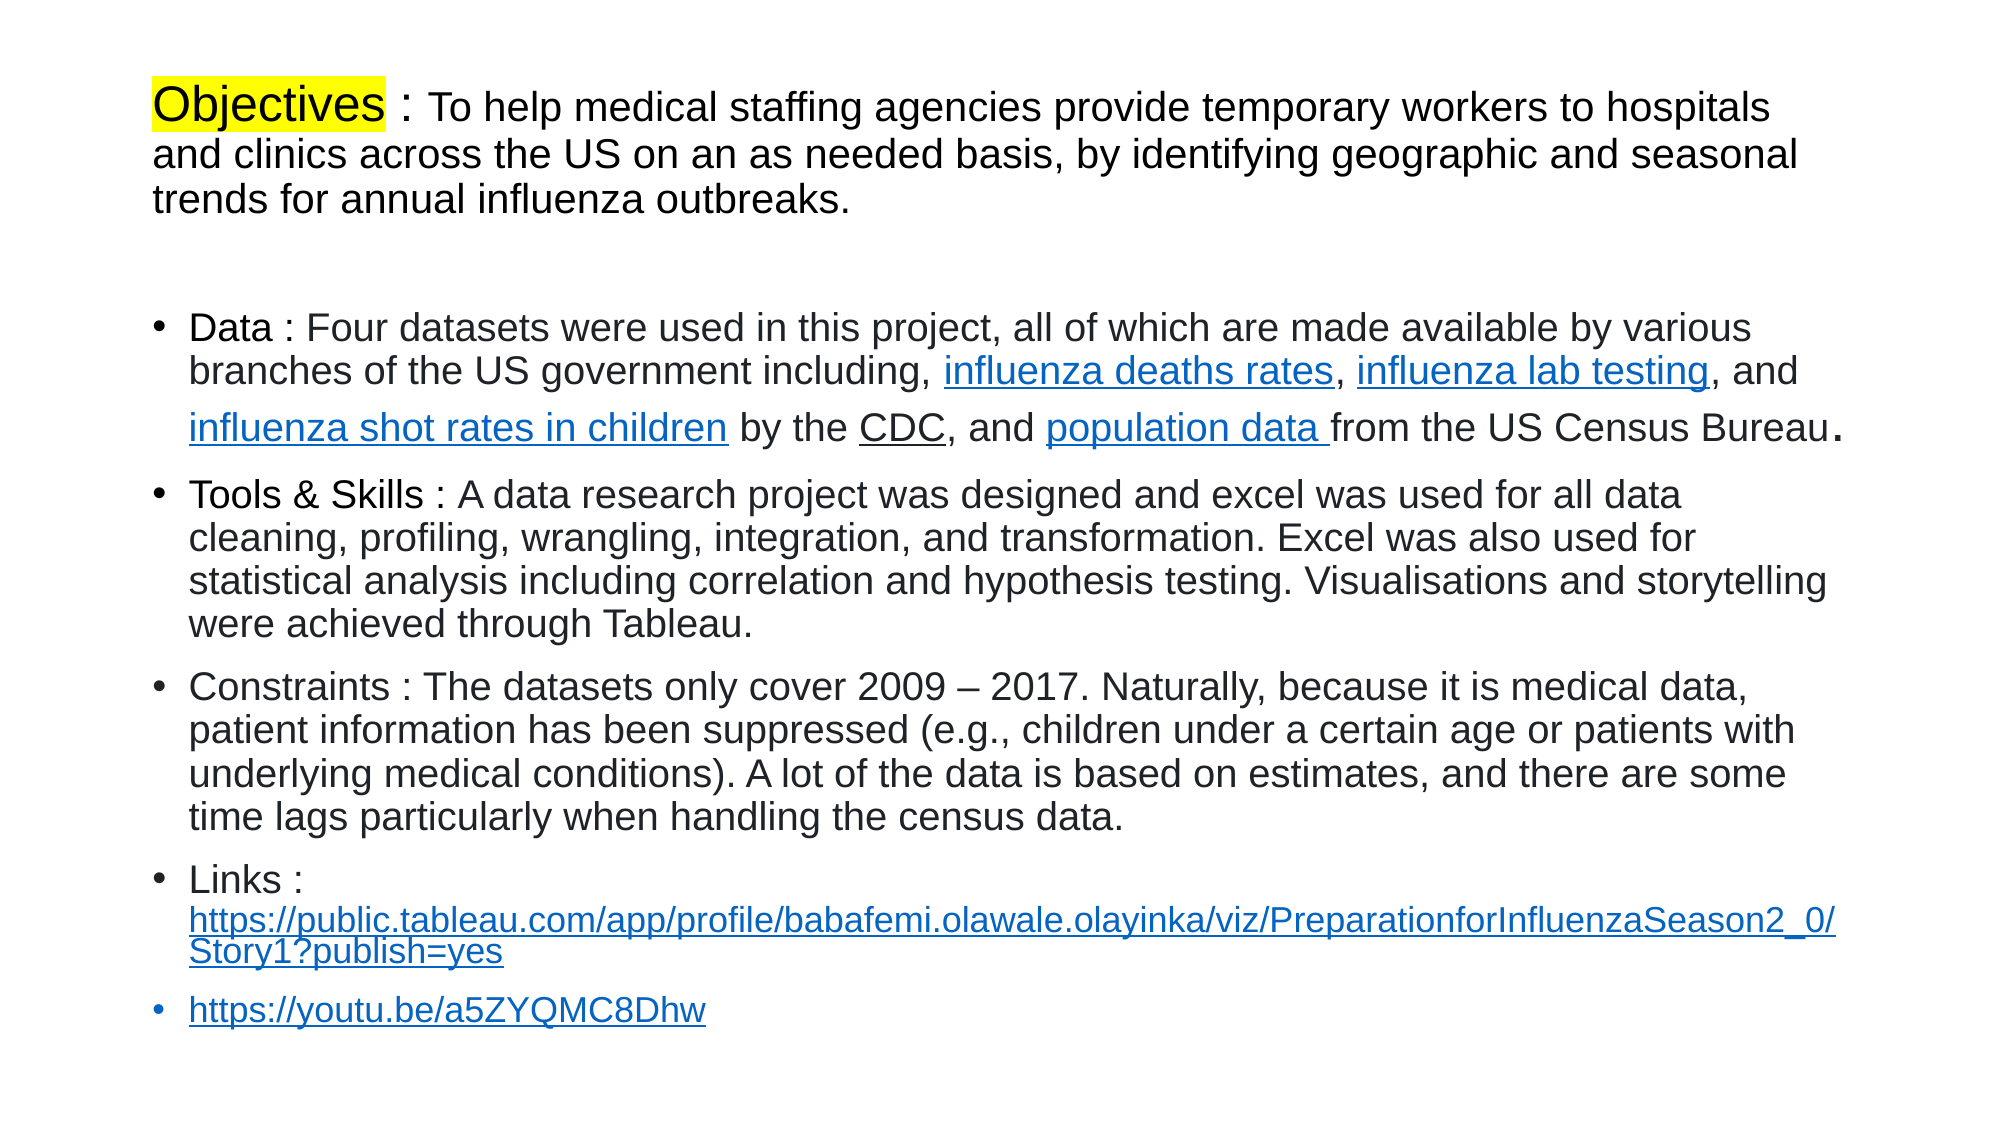

# Objectives : To help medical staffing agencies provide temporary workers to hospitals and clinics across the US on an as needed basis, by identifying geographic and seasonal trends for annual influenza outbreaks.
Data : Four datasets were used in this project, all of which are made available by various branches of the US government including, influenza deaths rates, influenza lab testing, and influenza shot rates in children by the CDC, and population data from the US Census Bureau.
Tools & Skills : A data research project was designed and excel was used for all data cleaning, profiling, wrangling, integration, and transformation. Excel was also used for statistical analysis including correlation and hypothesis testing. Visualisations and storytelling were achieved through Tableau.
Constraints : The datasets only cover 2009 – 2017. Naturally, because it is medical data, patient information has been suppressed (e.g., children under a certain age or patients with underlying medical conditions). A lot of the data is based on estimates, and there are some time lags particularly when handling the census data.
Links : https://public.tableau.com/app/profile/babafemi.olawale.olayinka/viz/PreparationforInfluenzaSeason2_0/Story1?publish=yes
https://youtu.be/a5ZYQMC8Dhw